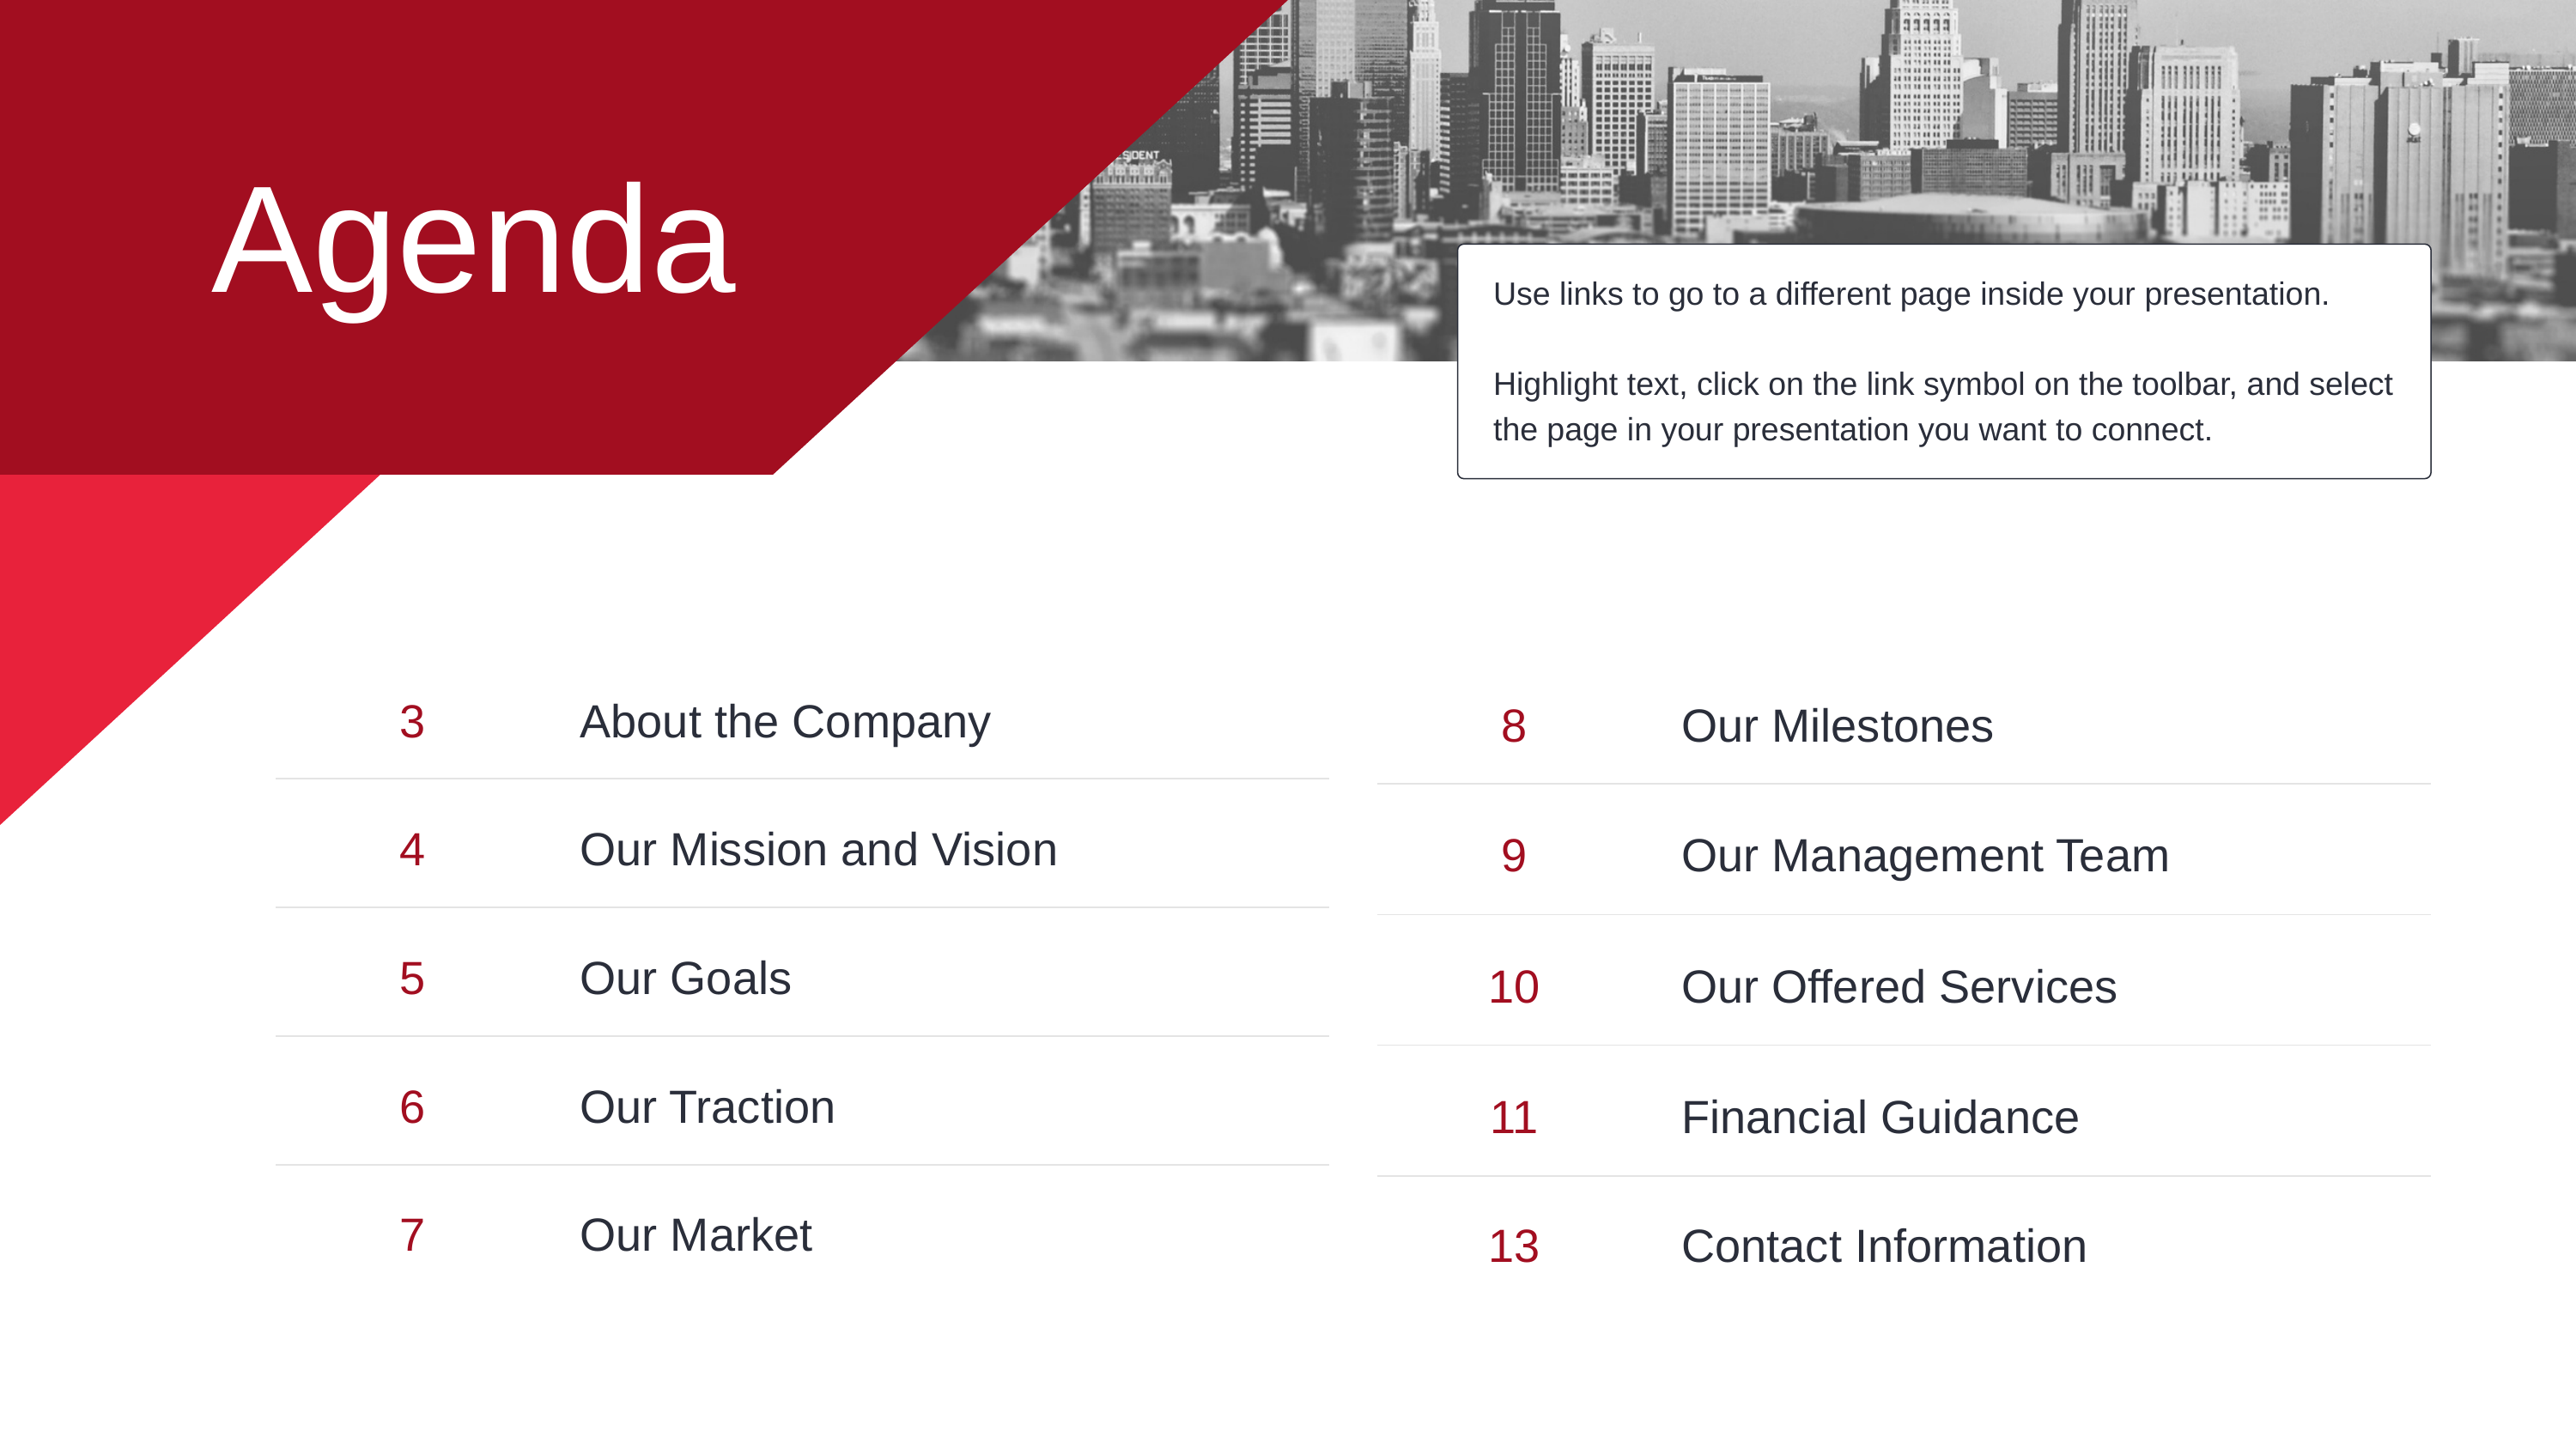

Agenda

Use links to go to a different page inside your presentation.

Highlight text, click on the link symbol on the toolbar, and select the page in your presentation you want to connect.

| 3 | About the Company |
| --- | --- |
| 4 | Our Mission and Vision |
| 5 | Our Goals |
| 6 | Our Traction |
| 7 | Our Market |
| 8 | Our Milestones |
| --- | --- |
| 9 | Our Management Team |
| 10 | Our Offered Services |
| 11 | Financial Guidance |
| 13 | Contact Information |